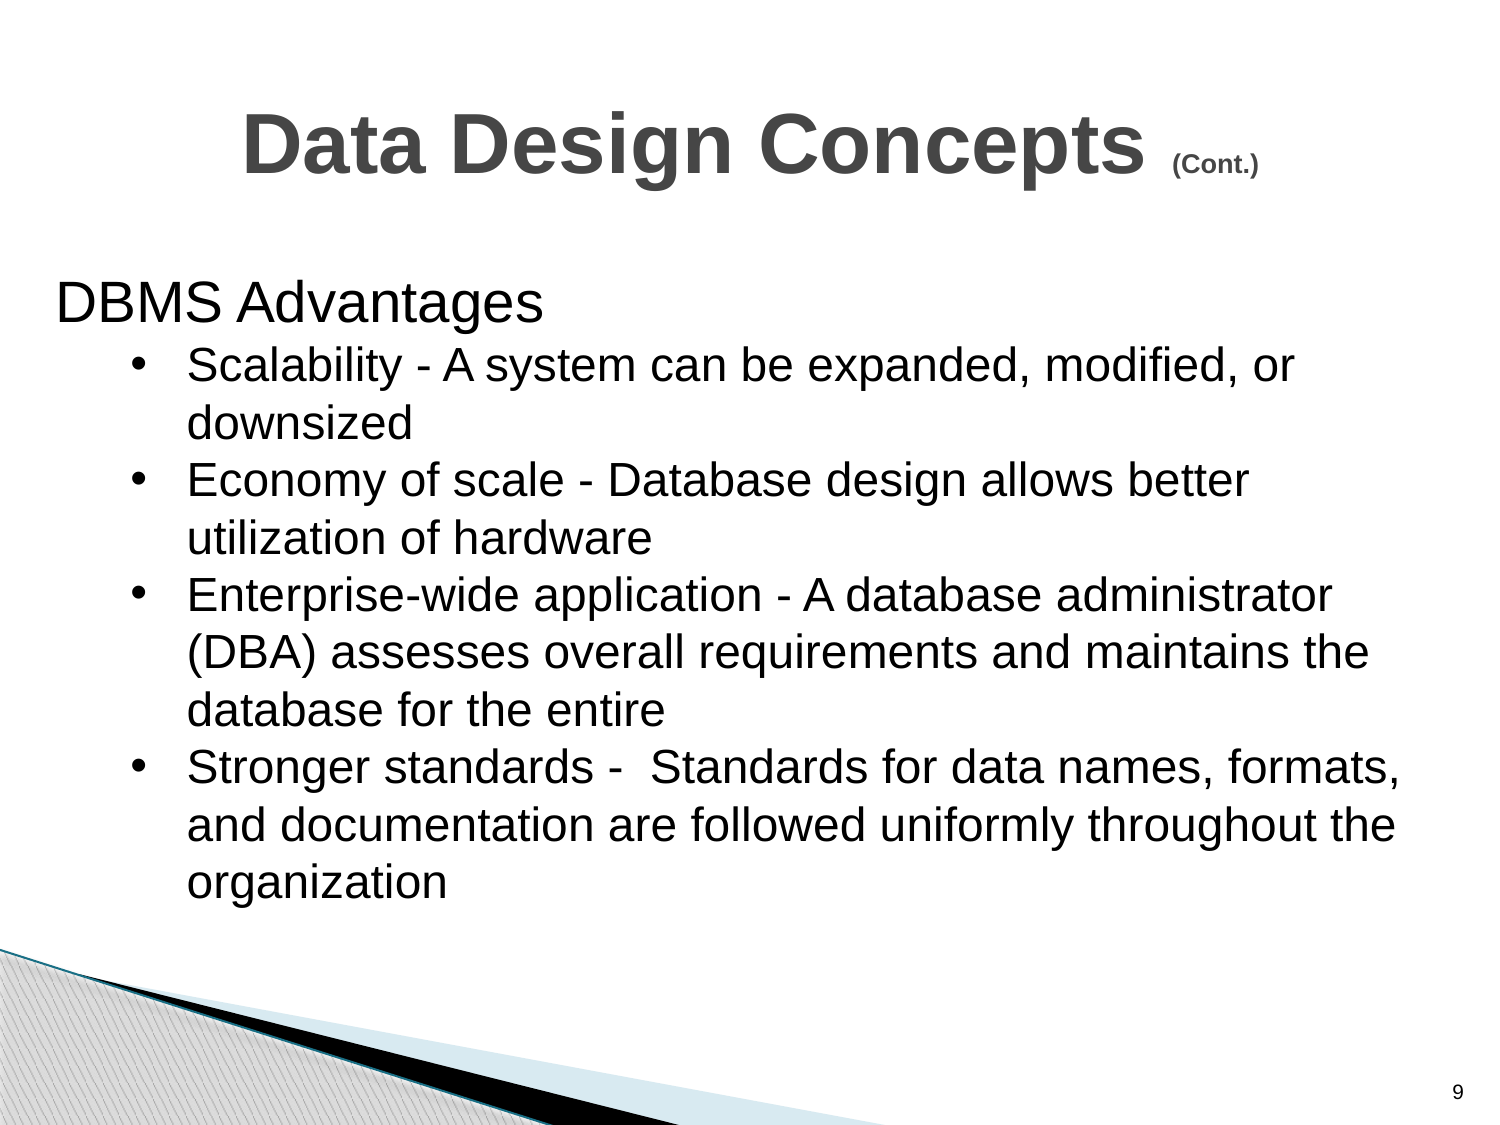

# Data Design Concepts (Cont.)
DBMS Advantages
Scalability - A system can be expanded, modified, or downsized
Economy of scale - Database design allows better utilization of hardware
Enterprise-wide application - A database administrator (DBA) assesses overall requirements and maintains the database for the entire
Stronger standards -  Standards for data names, formats, and documentation are followed uniformly throughout the organization
9